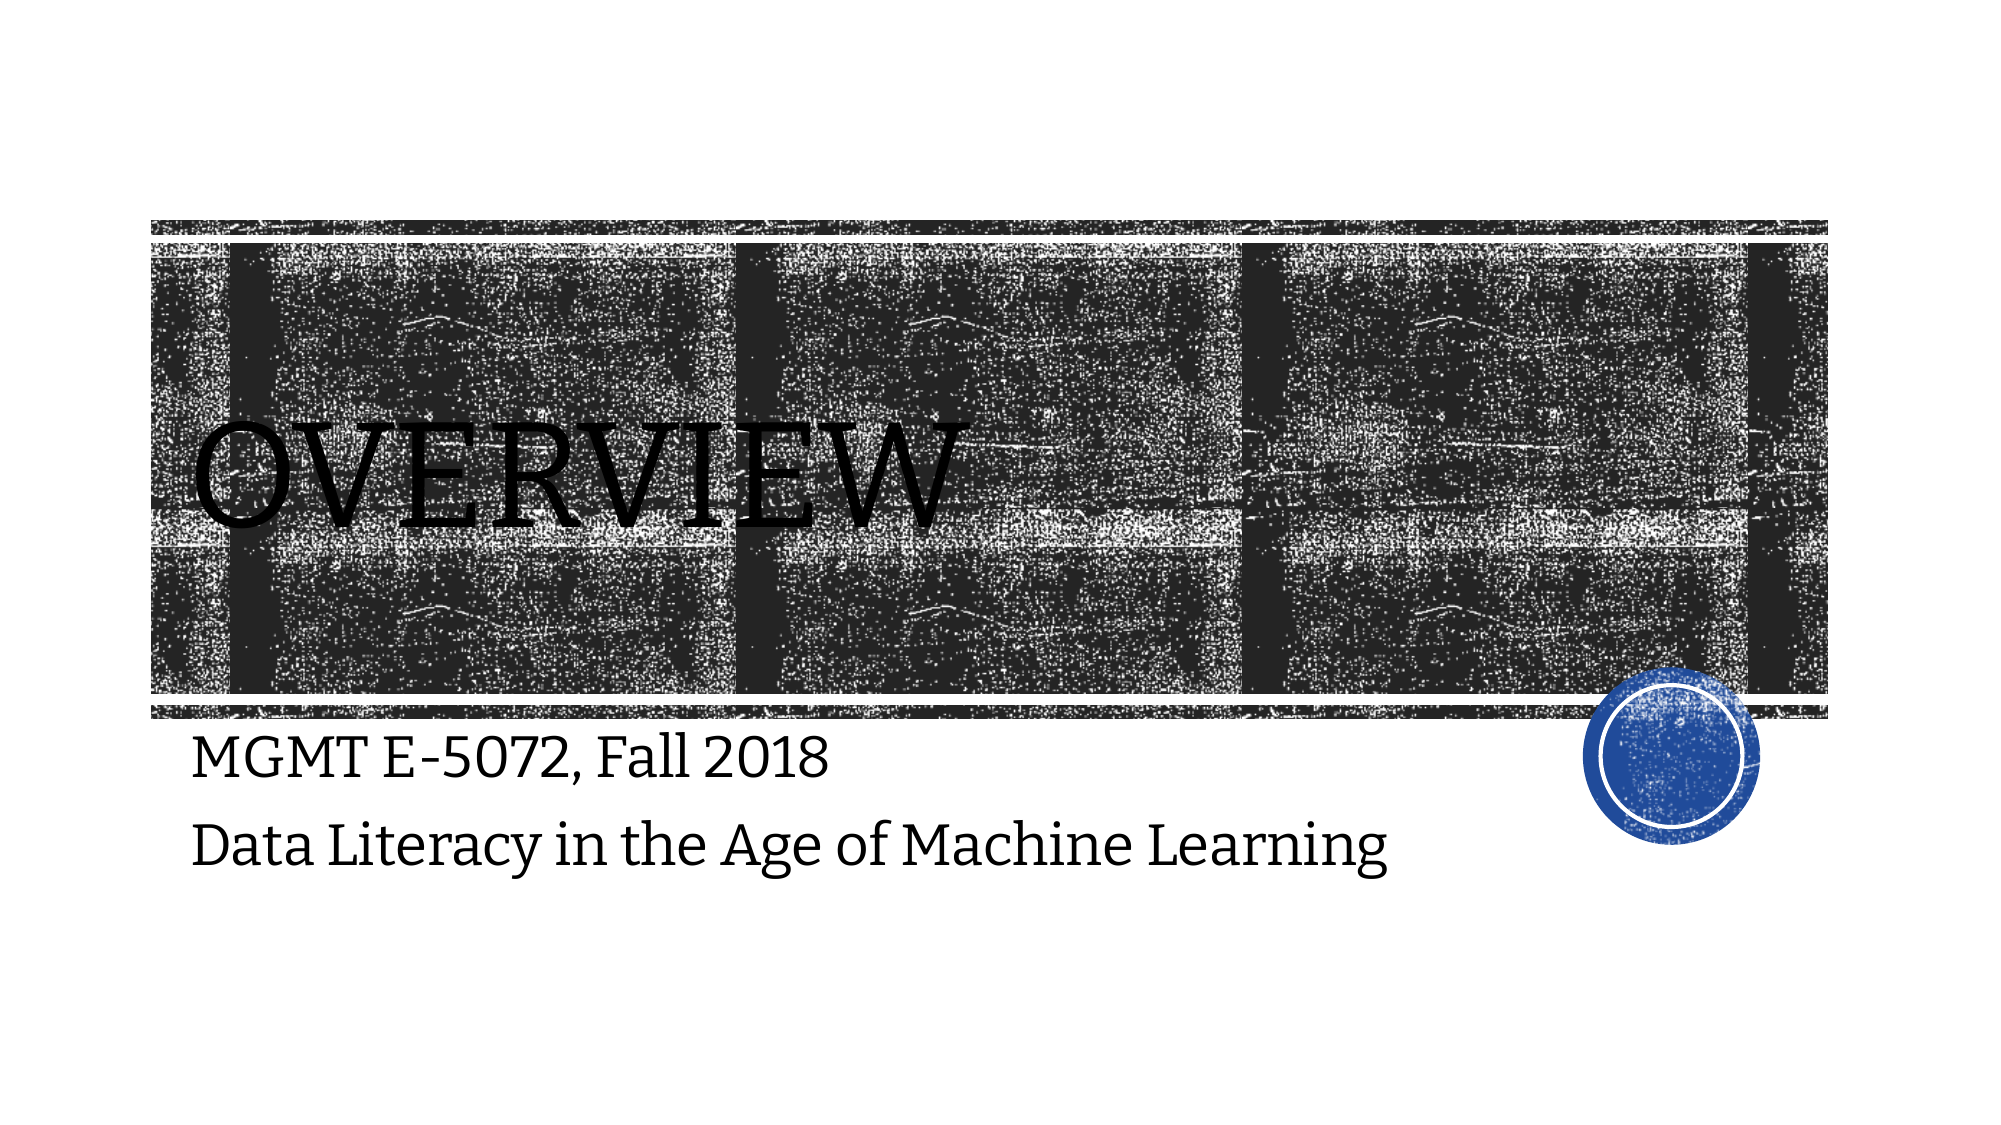

# Overview
MGMT E-5072, Fall 2018
Data Literacy in the Age of Machine Learning